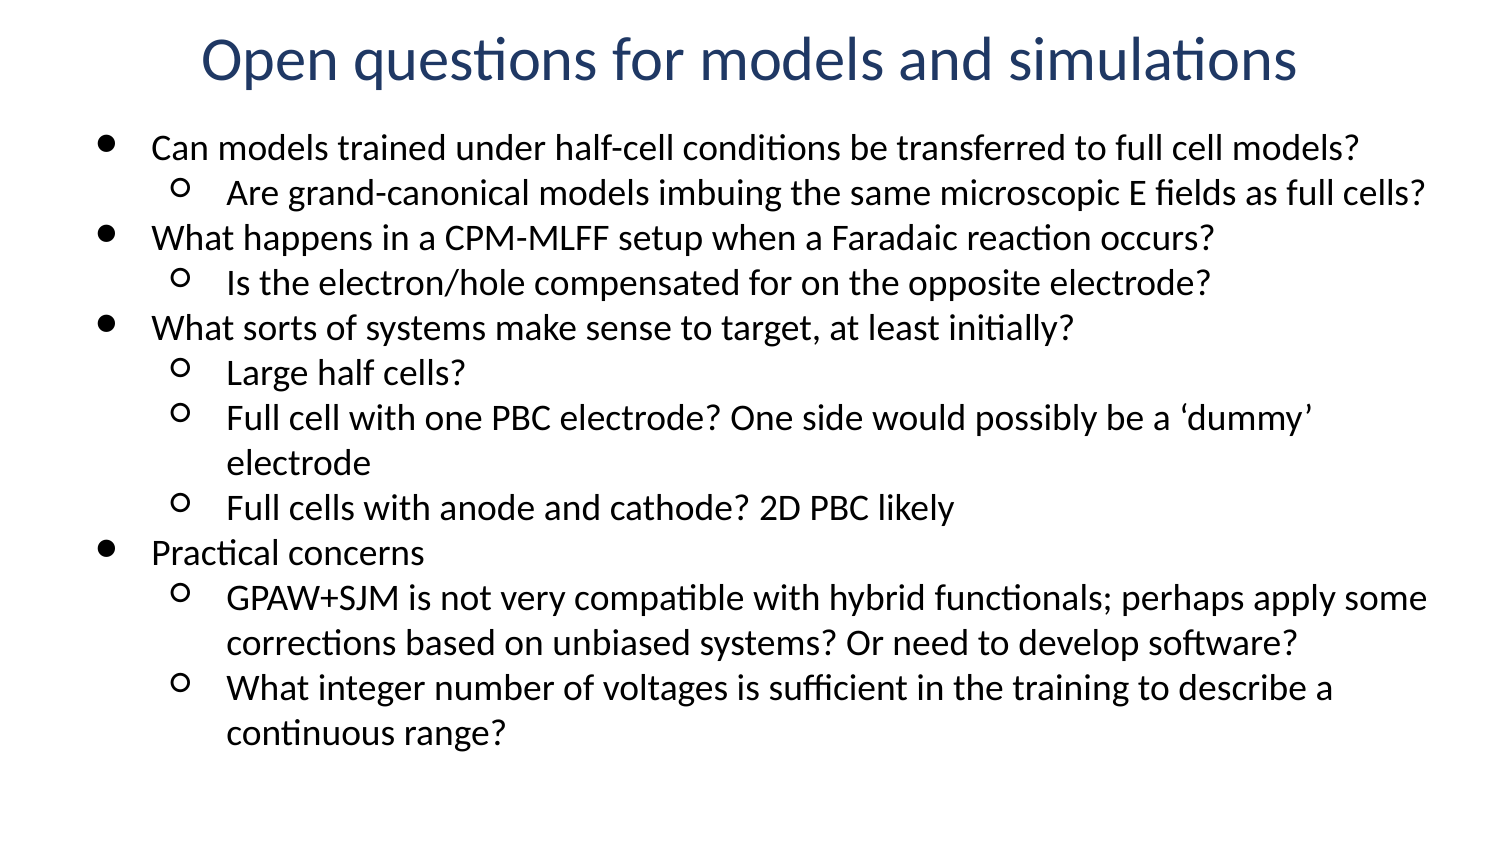

# Open questions for models and simulations
Can models trained under half-cell conditions be transferred to full cell models?
Are grand-canonical models imbuing the same microscopic E fields as full cells?
What happens in a CPM-MLFF setup when a Faradaic reaction occurs?
Is the electron/hole compensated for on the opposite electrode?
What sorts of systems make sense to target, at least initially?
Large half cells?
Full cell with one PBC electrode? One side would possibly be a ‘dummy’ electrode
Full cells with anode and cathode? 2D PBC likely
Practical concerns
GPAW+SJM is not very compatible with hybrid functionals; perhaps apply some corrections based on unbiased systems? Or need to develop software?
What integer number of voltages is sufficient in the training to describe a continuous range?